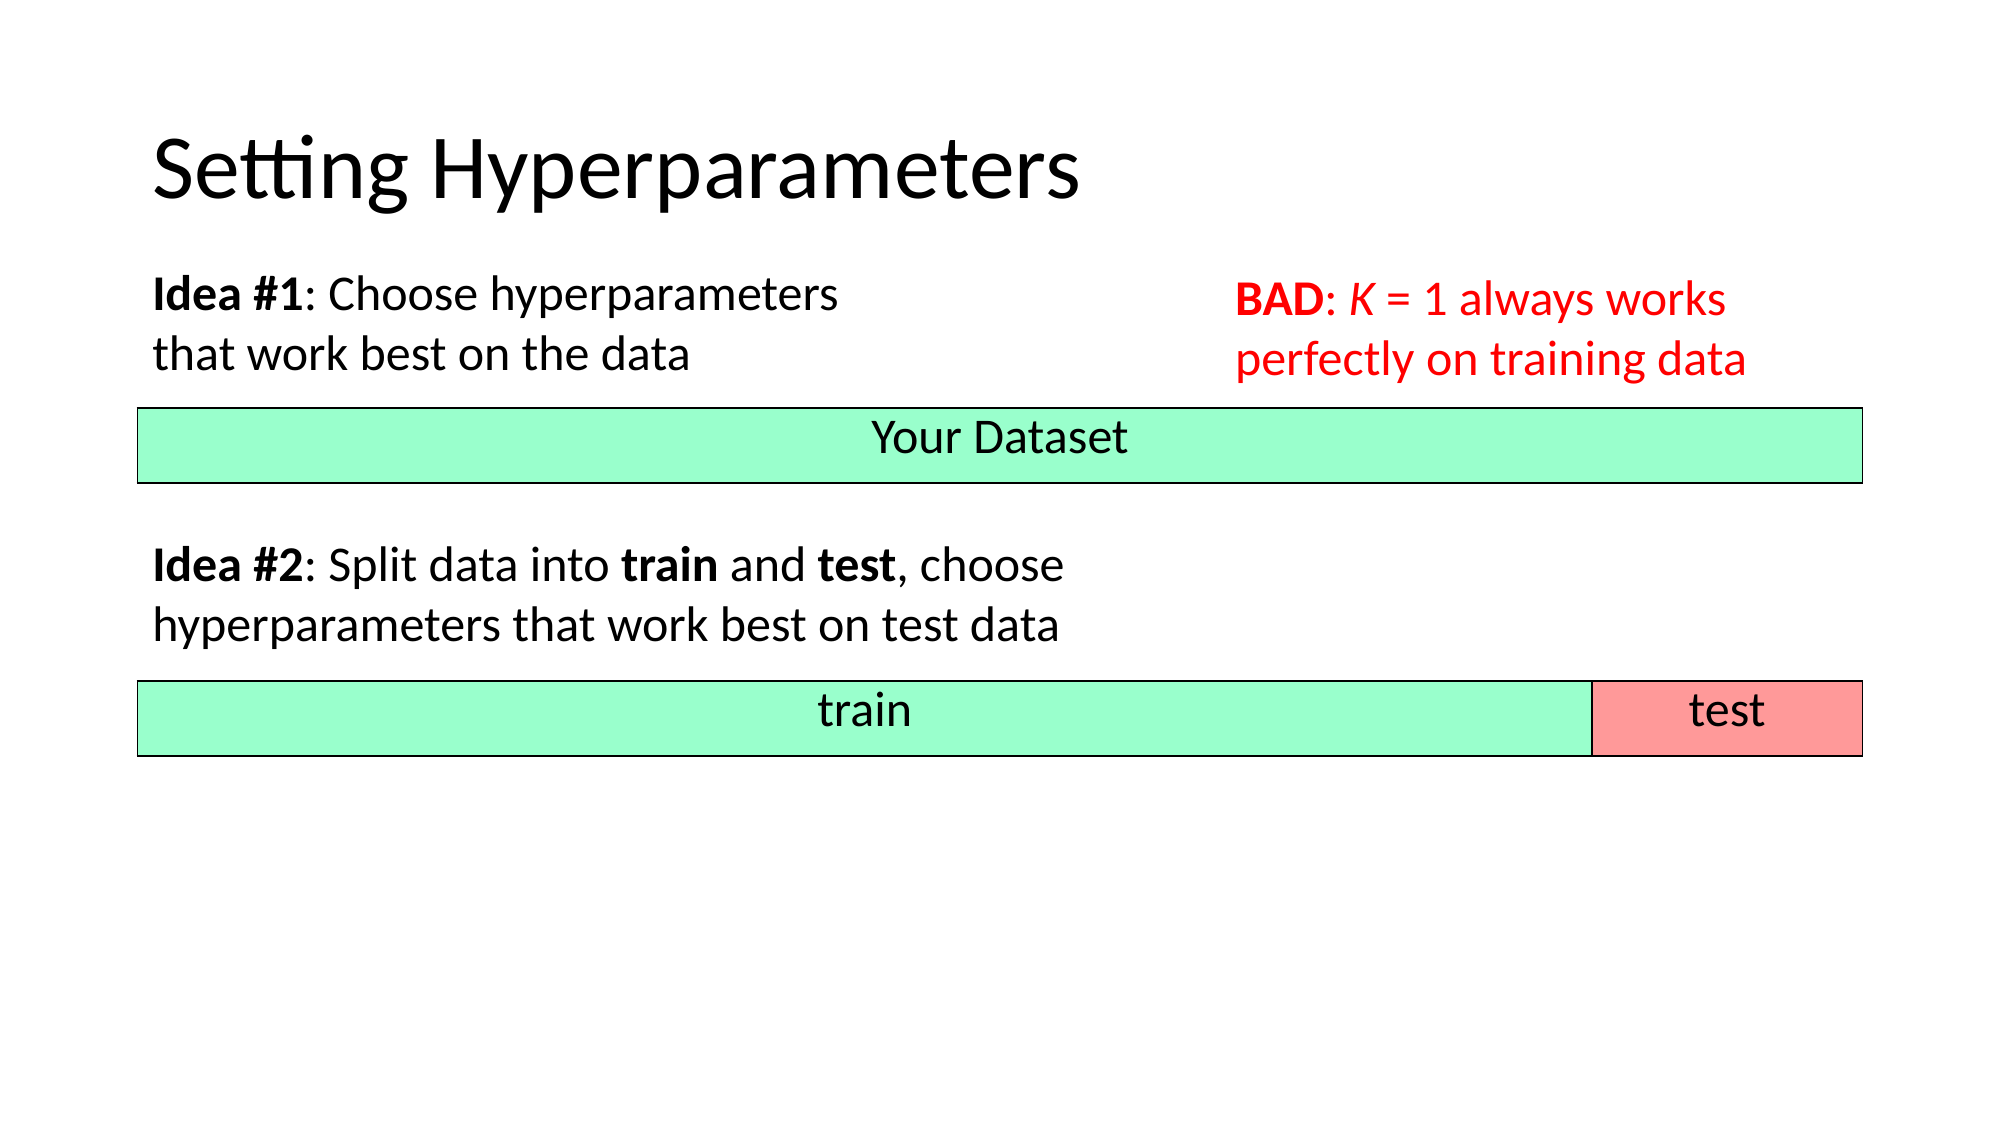

# Setting Hyperparameters
Idea #1: Choose hyperparameters
that work best on the data
BAD: K = 1 always works
perfectly on training data
| Your Dataset |
| --- |
Idea #2: Split data into train and test, choose
hyperparameters that work best on test data
| train | test |
| --- | --- |